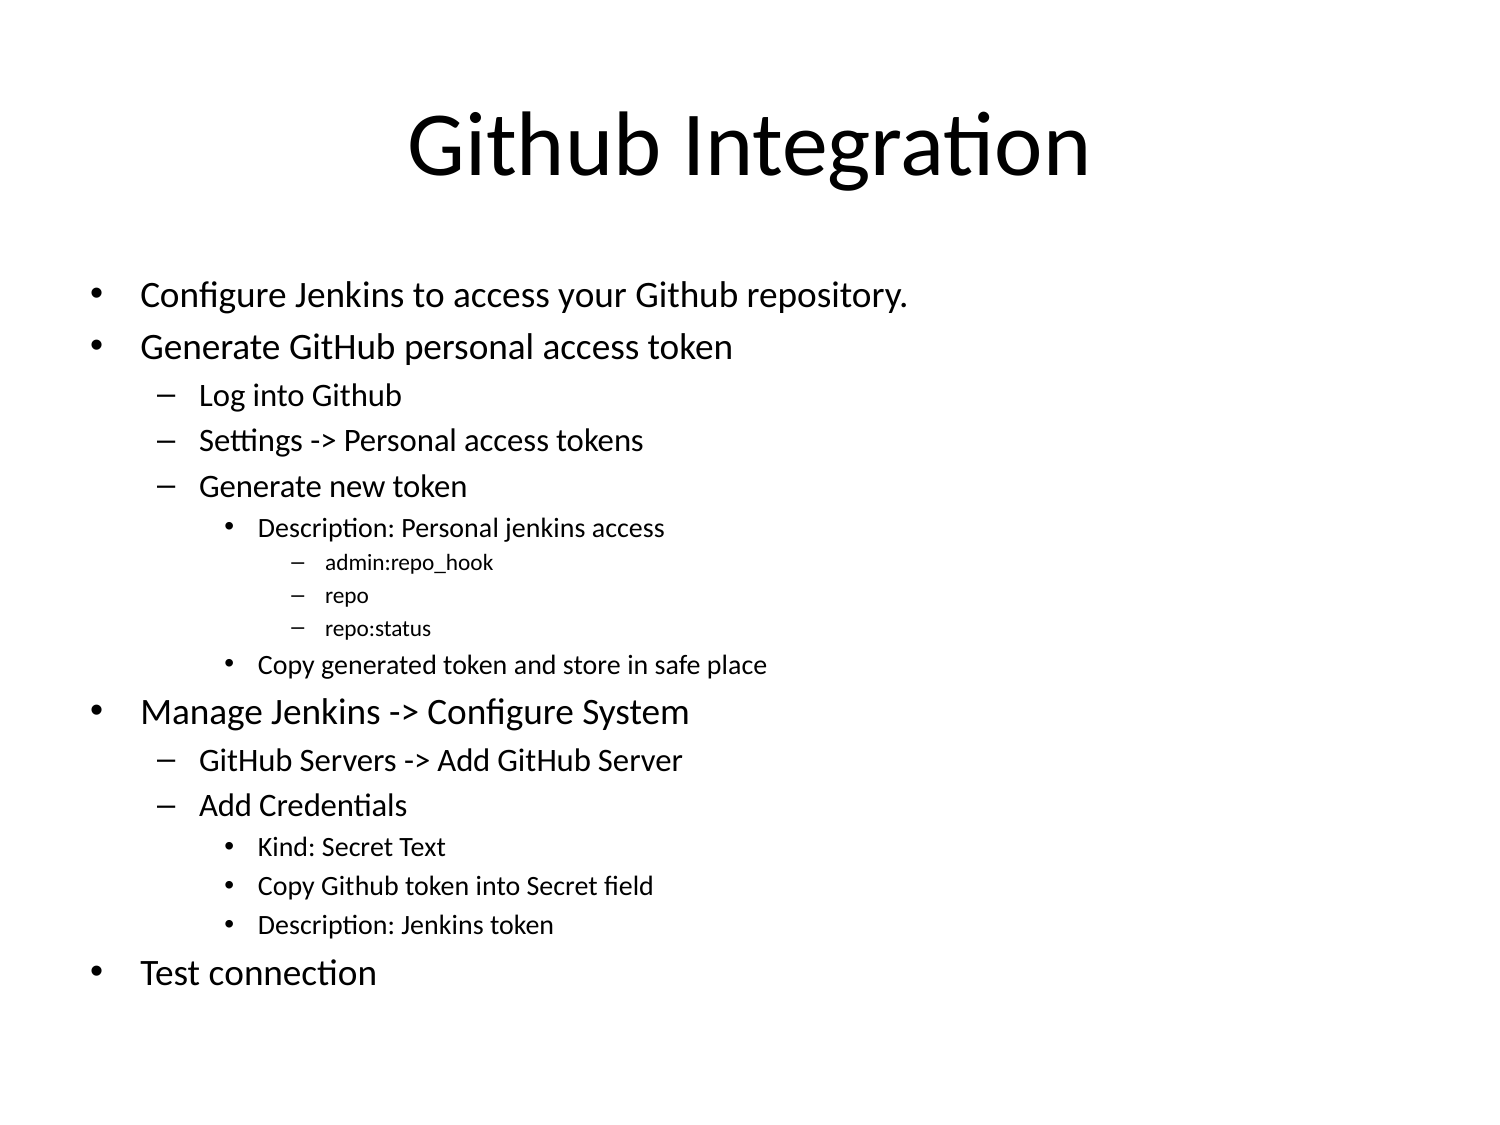

# Github Integration
Configure Jenkins to access your Github repository.
Generate GitHub personal access token
Log into Github
Settings -> Personal access tokens
Generate new token
Description: Personal jenkins access
admin:repo_hook
repo
repo:status
Copy generated token and store in safe place
Manage Jenkins -> Configure System
GitHub Servers -> Add GitHub Server
Add Credentials
Kind: Secret Text
Copy Github token into Secret field
Description: Jenkins token
Test connection